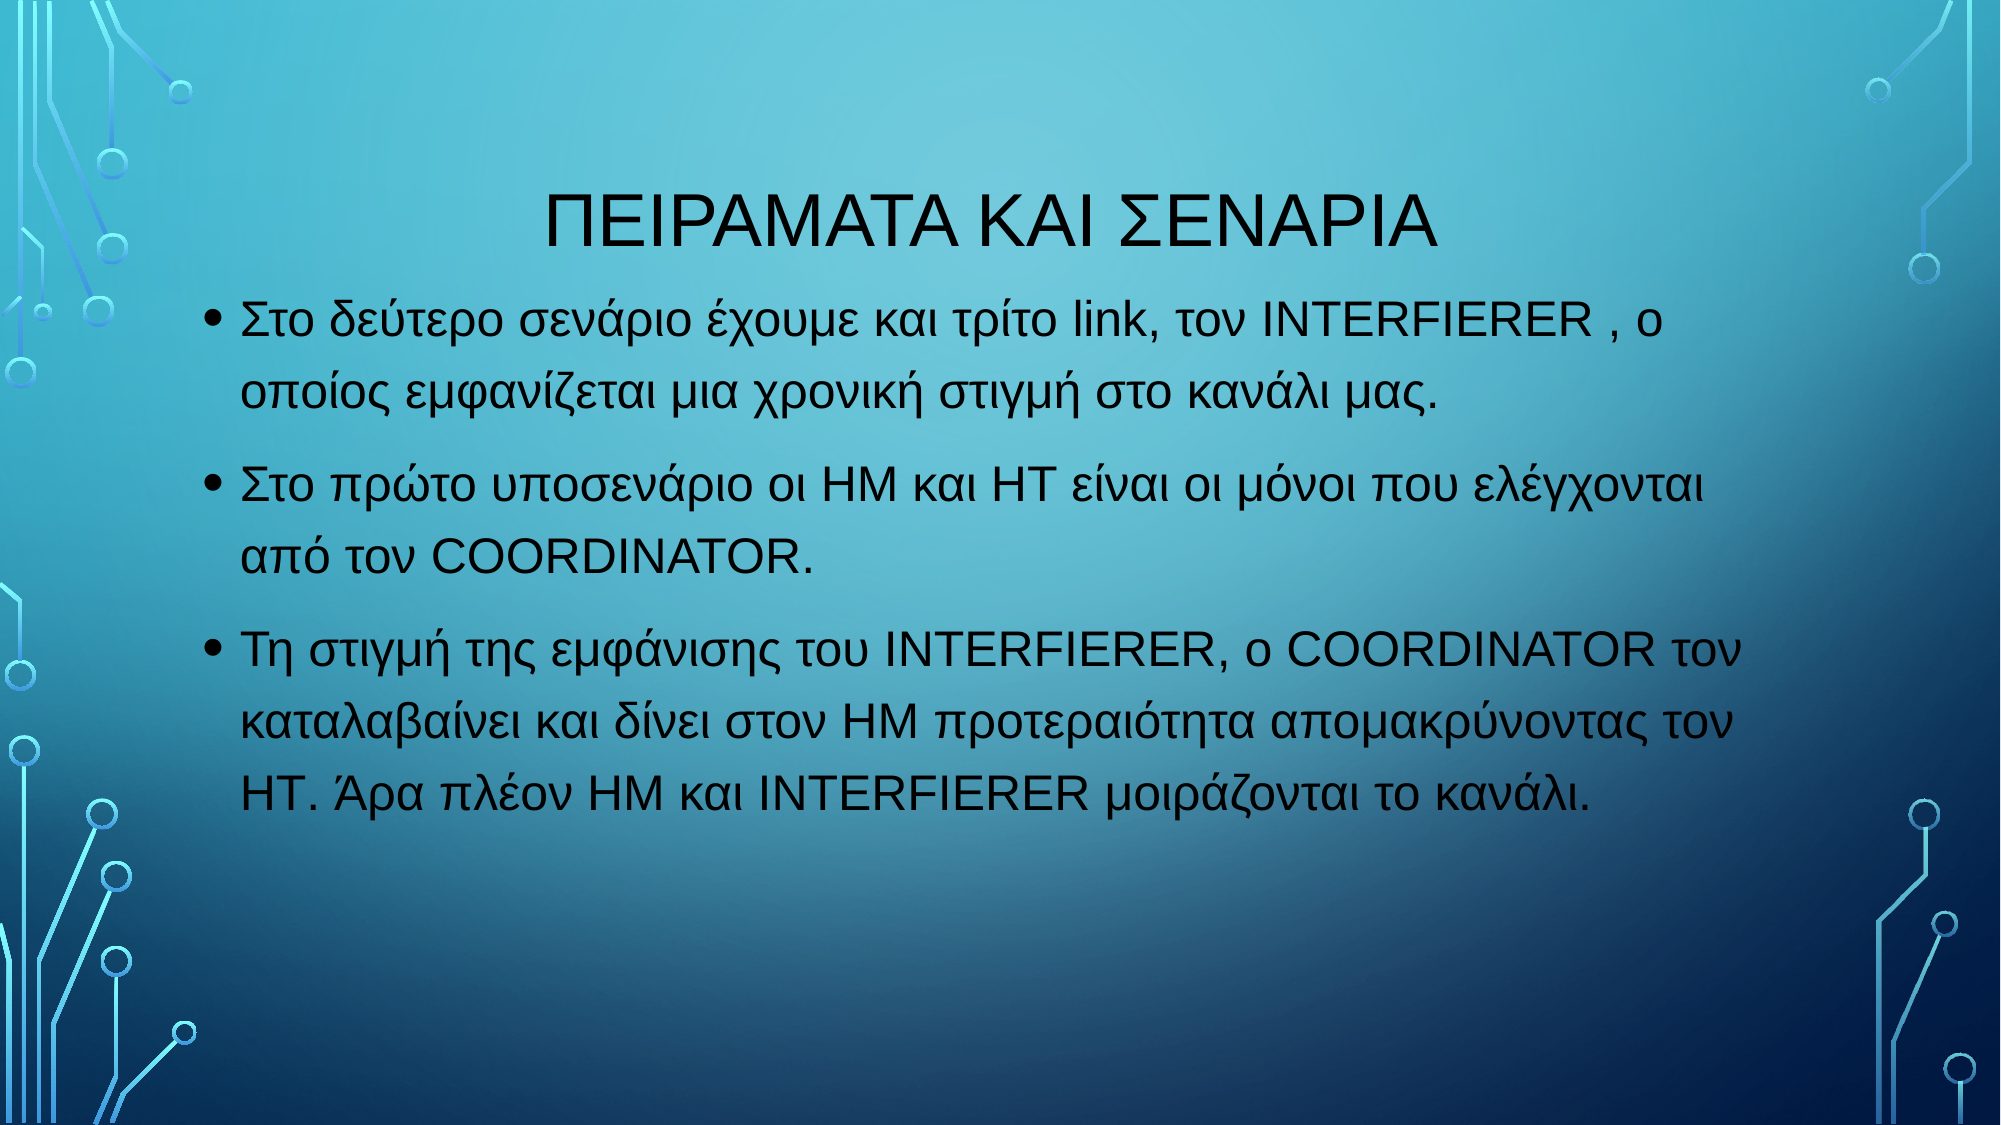

# Πειραματα και σεναρια
Στο δεύτερο σενάριο έχουμε και τρίτο link, τον INTERFIERER , ο οποίος εμφανίζεται μια χρονική στιγμή στο κανάλι μας.
Στο πρώτο υποσενάριο οι HM και HT είναι οι μόνοι που ελέγχονται από τον COORDINATOR.
Τη στιγμή της εμφάνισης του INTERFIERER, ο COORDINATOR τον καταλαβαίνει και δίνει στον HM προτεραιότητα απομακρύνοντας τον HT. Άρα πλέον ΗΜ και INTERFIERER μοιράζονται το κανάλι.